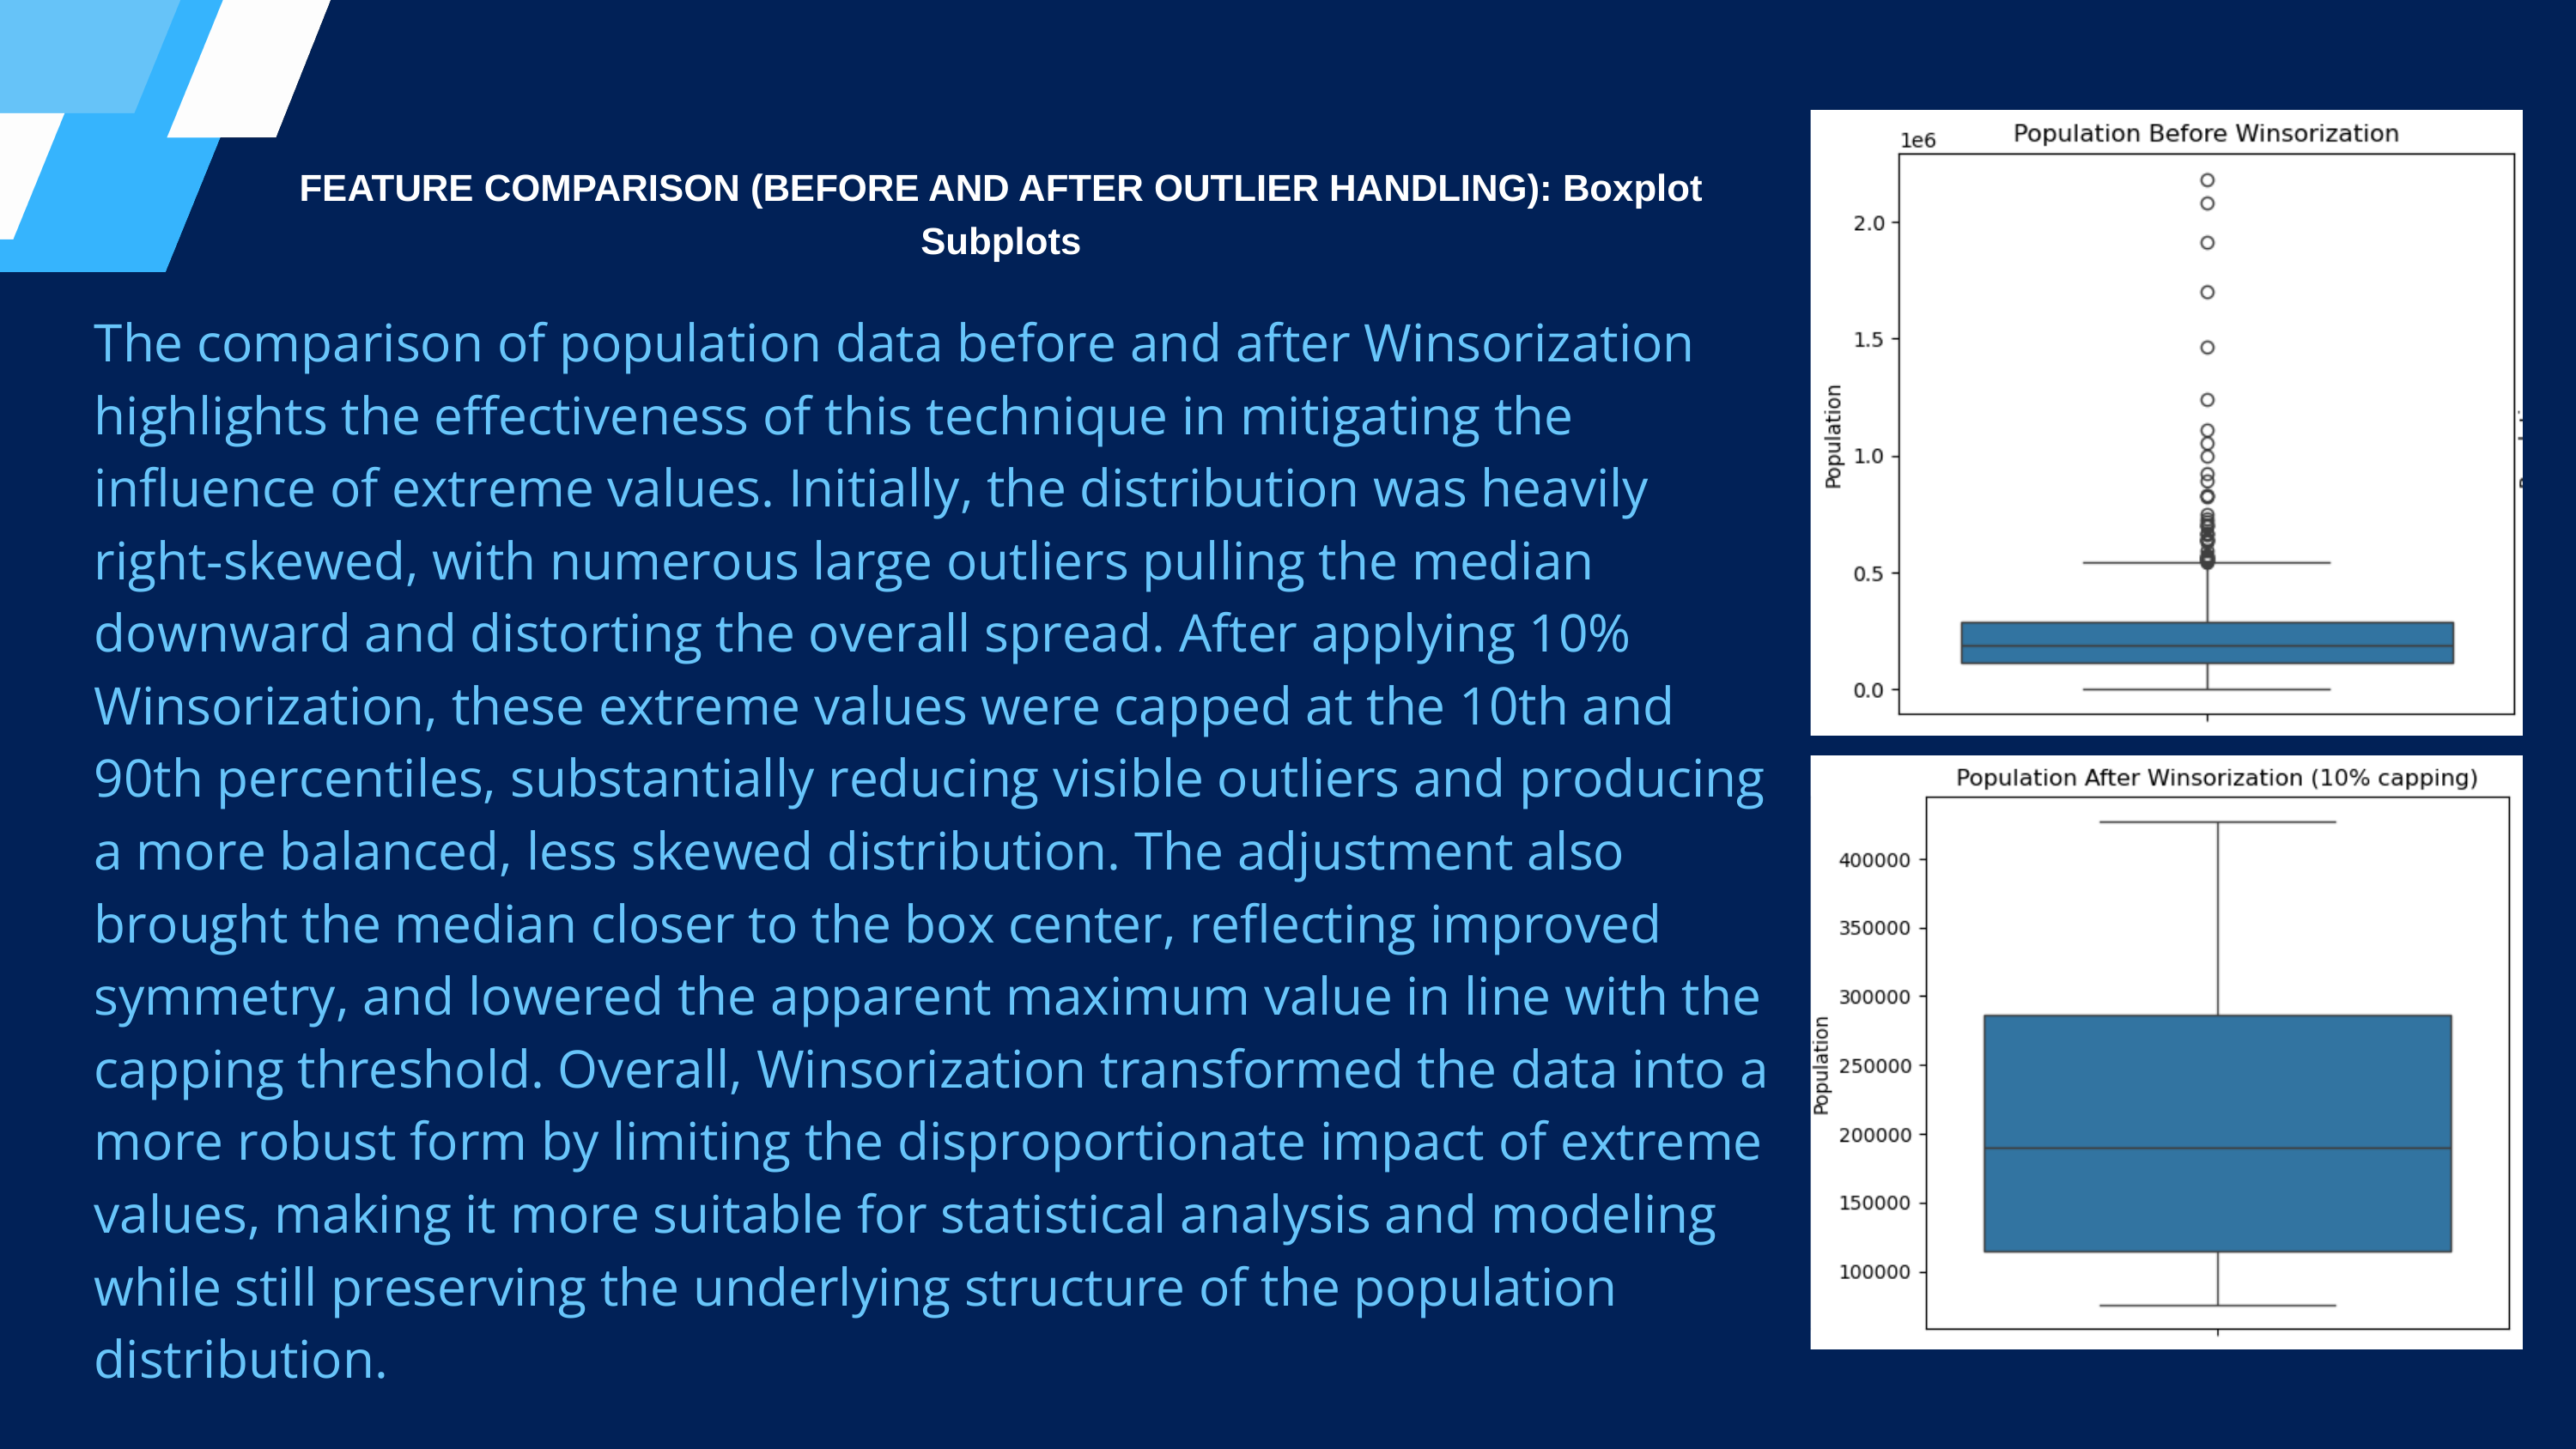

FEATURE COMPARISON (BEFORE AND AFTER OUTLIER HANDLING): Boxplot Subplots
The comparison of population data before and after Winsorization highlights the effectiveness of this technique in mitigating the influence of extreme values. Initially, the distribution was heavily right-skewed, with numerous large outliers pulling the median downward and distorting the overall spread. After applying 10% Winsorization, these extreme values were capped at the 10th and 90th percentiles, substantially reducing visible outliers and producing a more balanced, less skewed distribution. The adjustment also brought the median closer to the box center, reflecting improved symmetry, and lowered the apparent maximum value in line with the capping threshold. Overall, Winsorization transformed the data into a more robust form by limiting the disproportionate impact of extreme values, making it more suitable for statistical analysis and modeling while still preserving the underlying structure of the population distribution.